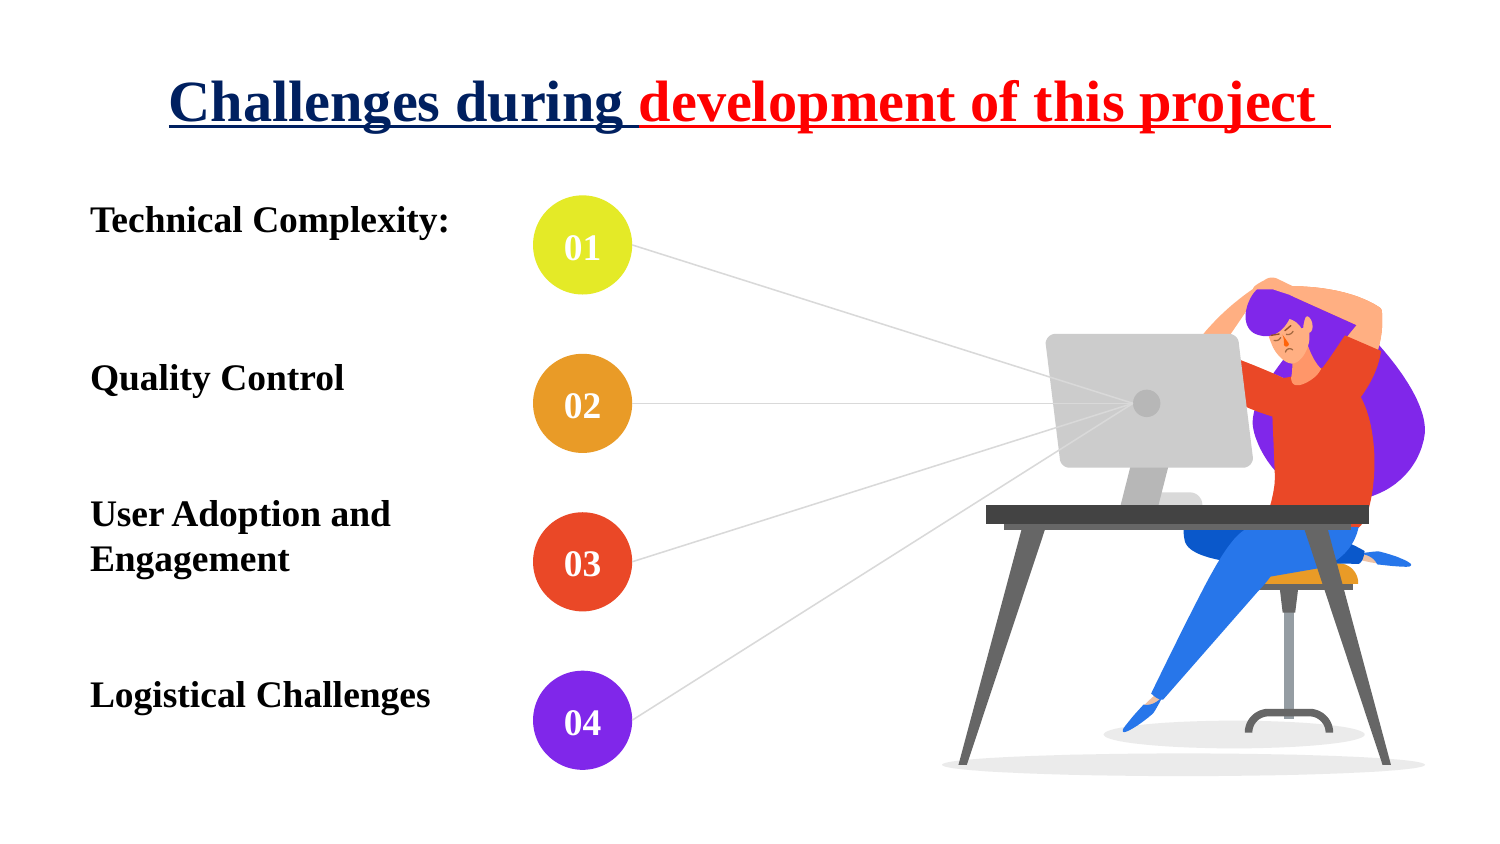

# Challenges during development of this project
Technical Complexity:
01

Quality Control
02

User Adoption and Engagement
03
Logistical Challenges
04